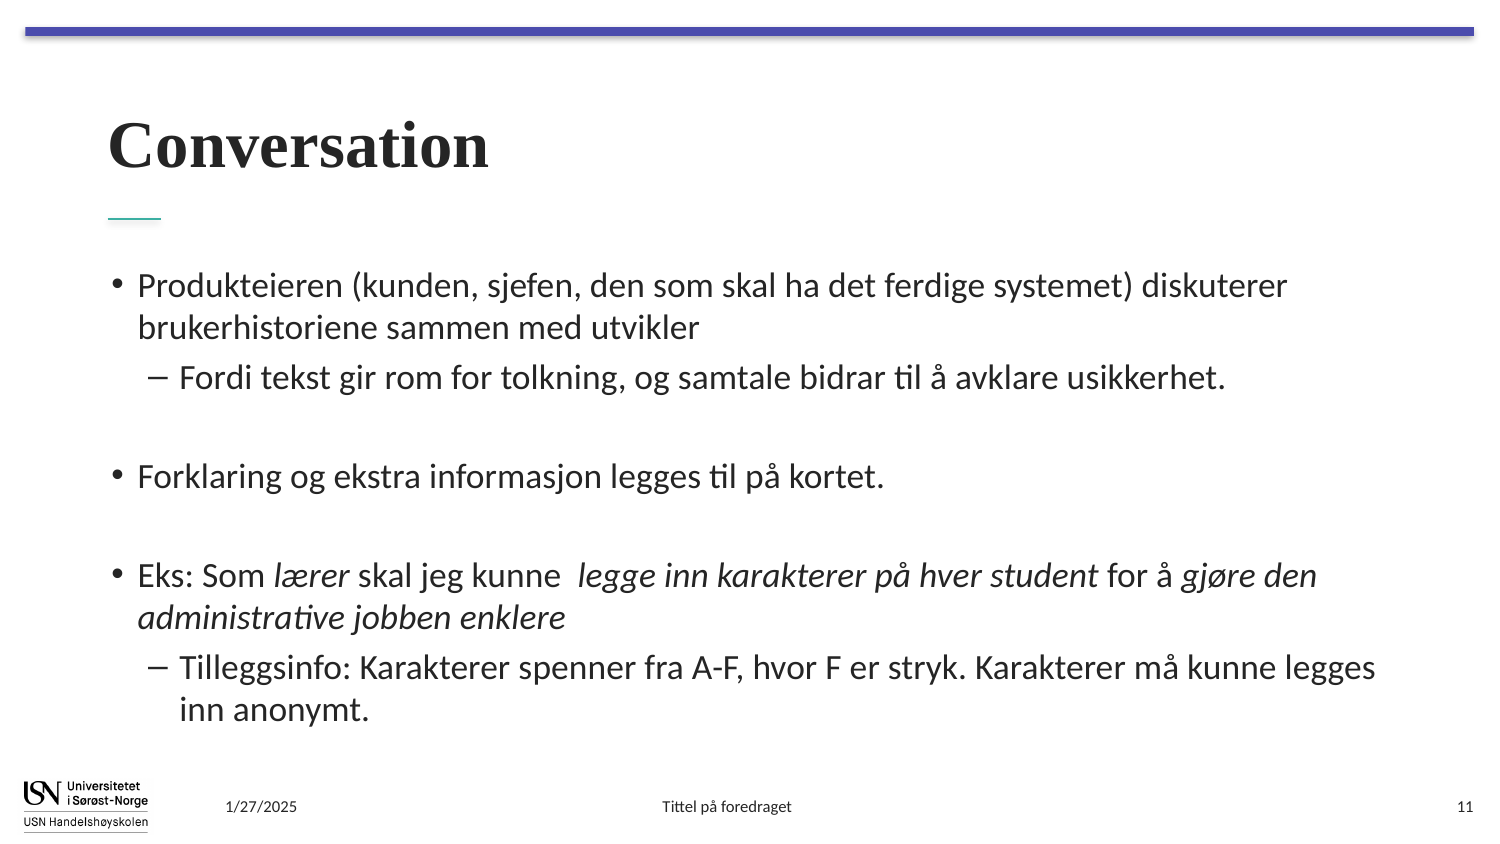

# Conversation
Produkteieren (kunden, sjefen, den som skal ha det ferdige systemet) diskuterer brukerhistoriene sammen med utvikler
Fordi tekst gir rom for tolkning, og samtale bidrar til å avklare usikkerhet.

Forklaring og ekstra informasjon legges til på kortet.

Eks: Som lærer skal jeg kunne  legge inn karakterer på hver student for å gjøre den administrative jobben enklere
Tilleggsinfo: Karakterer spenner fra A-F, hvor F er stryk. Karakterer må kunne legges inn anonymt.
1/27/2025
Tittel på foredraget
11